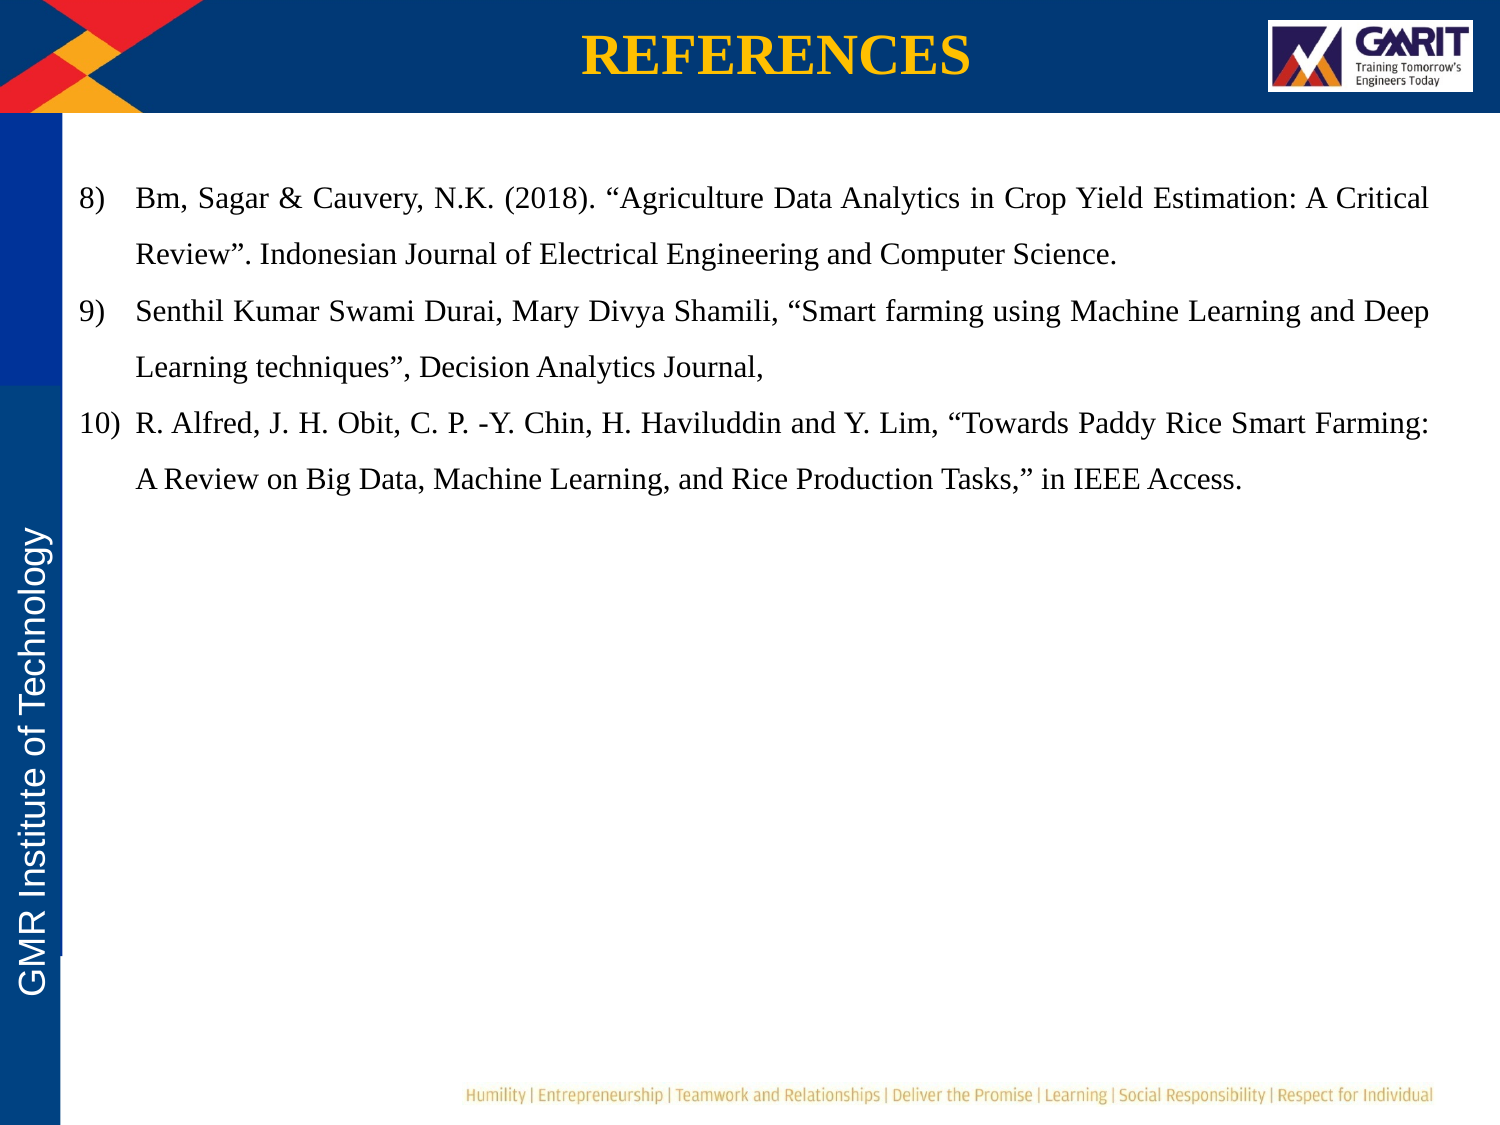

REFERENCES
Bm, Sagar & Cauvery, N.K. (2018). “Agriculture Data Analytics in Crop Yield Estimation: A Critical Review”. Indonesian Journal of Electrical Engineering and Computer Science.
Senthil Kumar Swami Durai, Mary Divya Shamili, “Smart farming using Machine Learning and Deep Learning techniques”, Decision Analytics Journal,
R. Alfred, J. H. Obit, C. P. -Y. Chin, H. Haviluddin and Y. Lim, “Towards Paddy Rice Smart Farming: A Review on Big Data, Machine Learning, and Rice Production Tasks,” in IEEE Access.